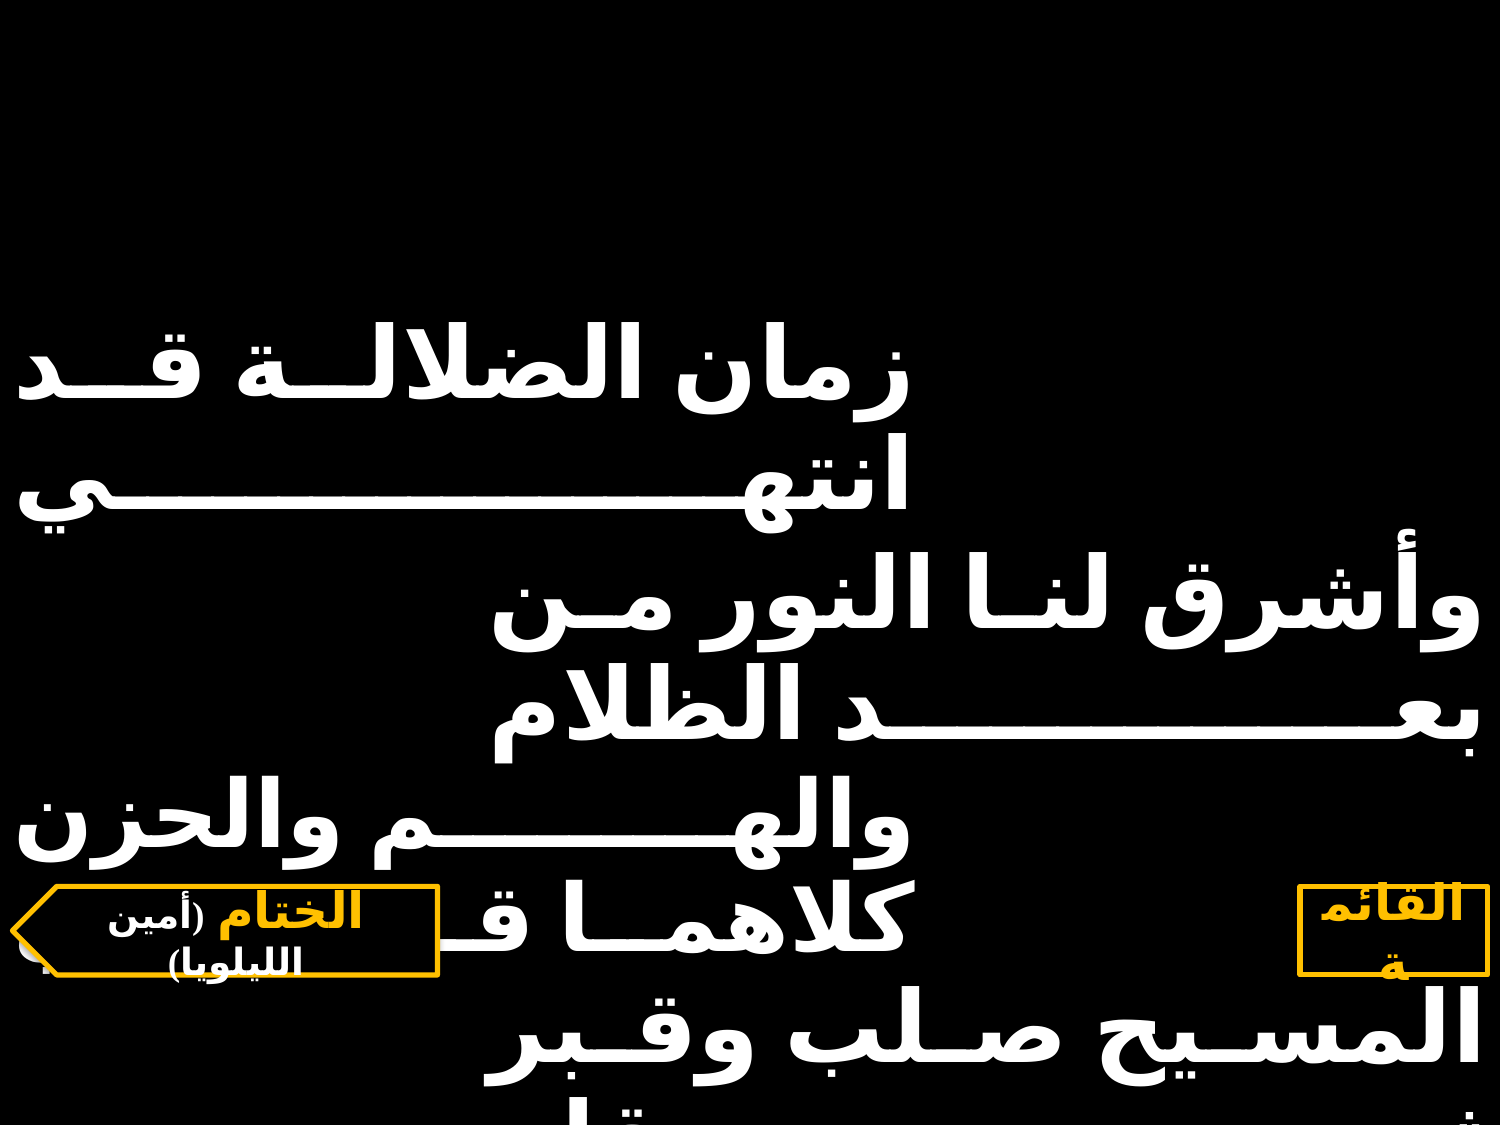

| زمان الضلالة قد انتهي |  |  |
| --- | --- | --- |
|  | وأشرق لنا النور من بعد الظلام |  |
| والهم والحزن كلاهما قد مضي |  |  |
|  | المسيح صلب وقبر ثم قام |  |
الختام (أمين الليلويا)
القائمة